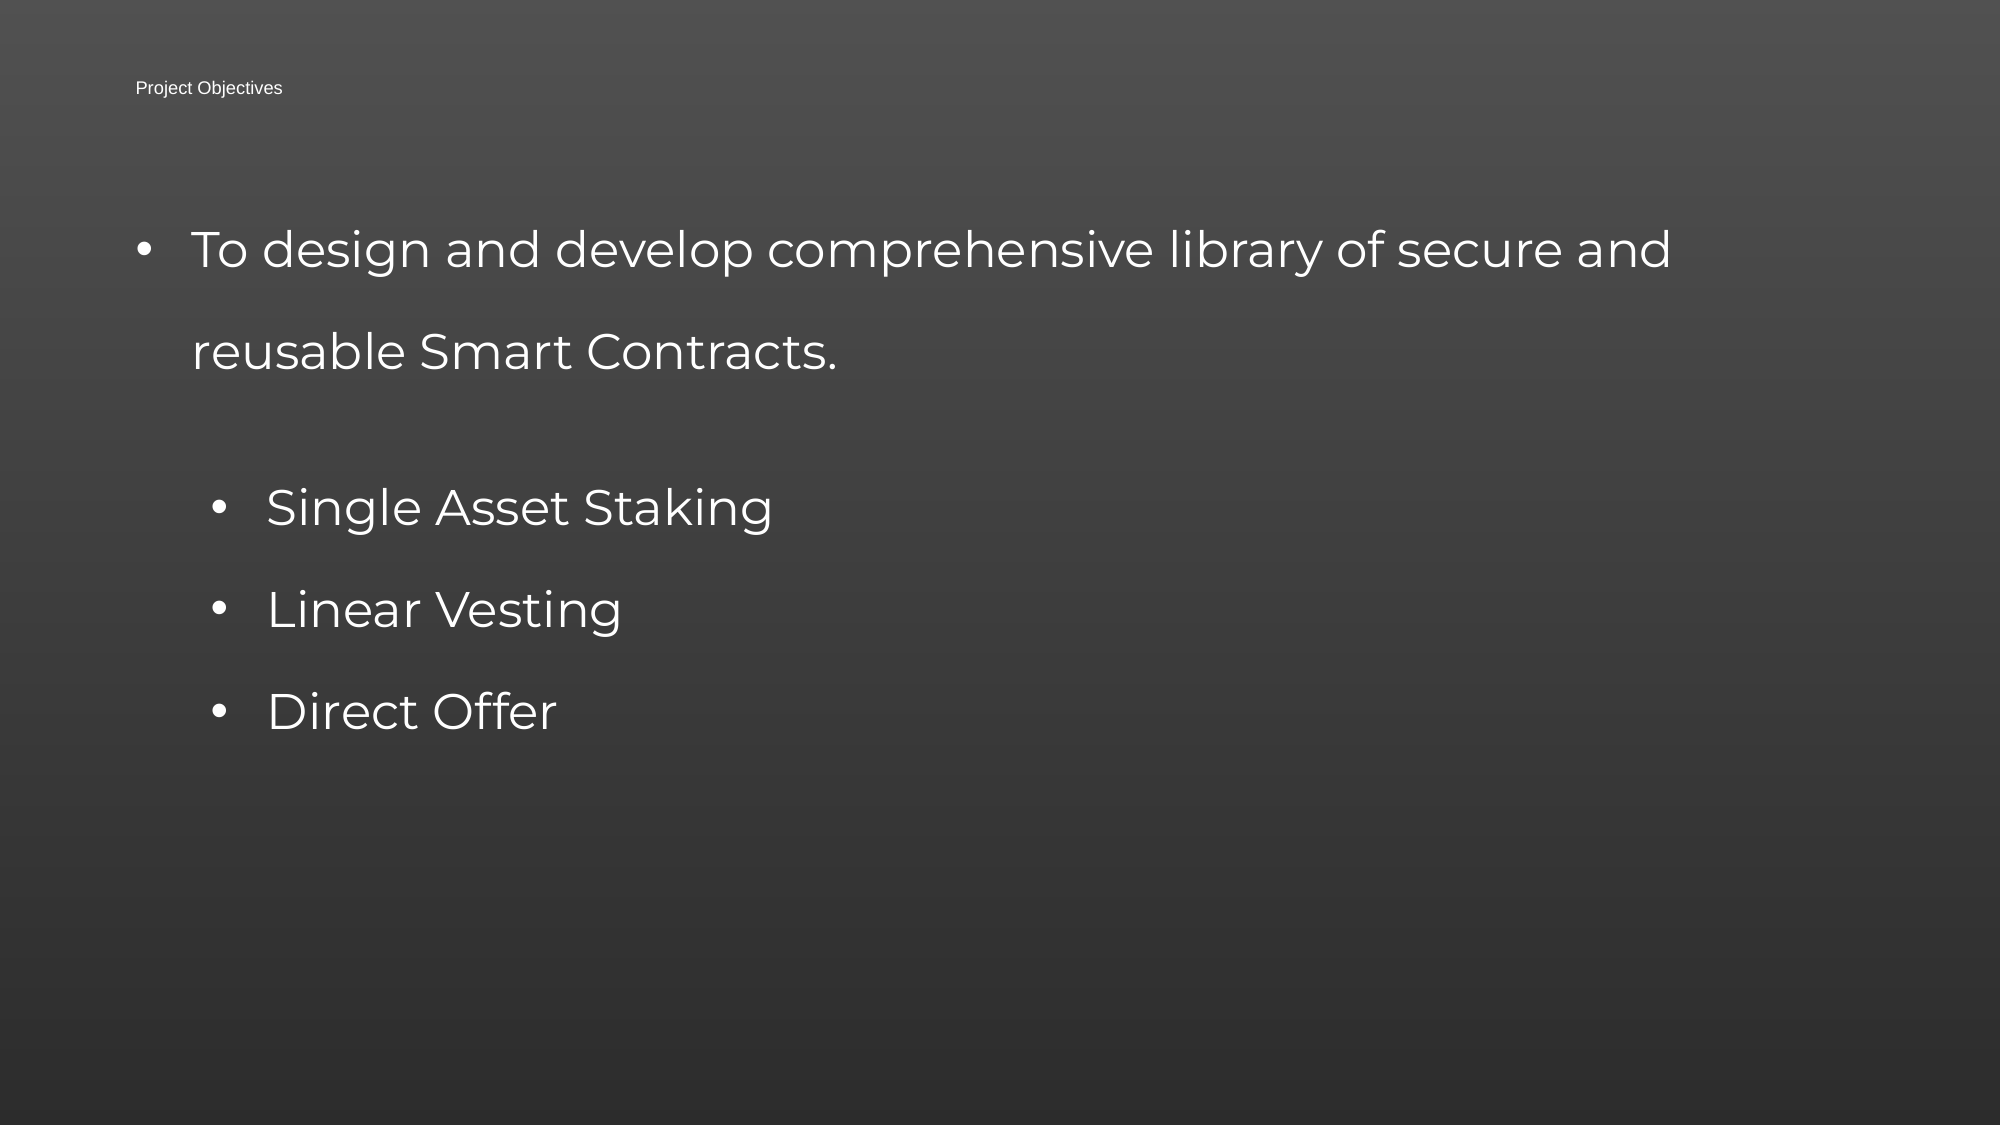

# Project Objectives
To design and develop comprehensive library of secure and reusable Smart Contracts.

Single Asset Staking
Linear Vesting
Direct Offer